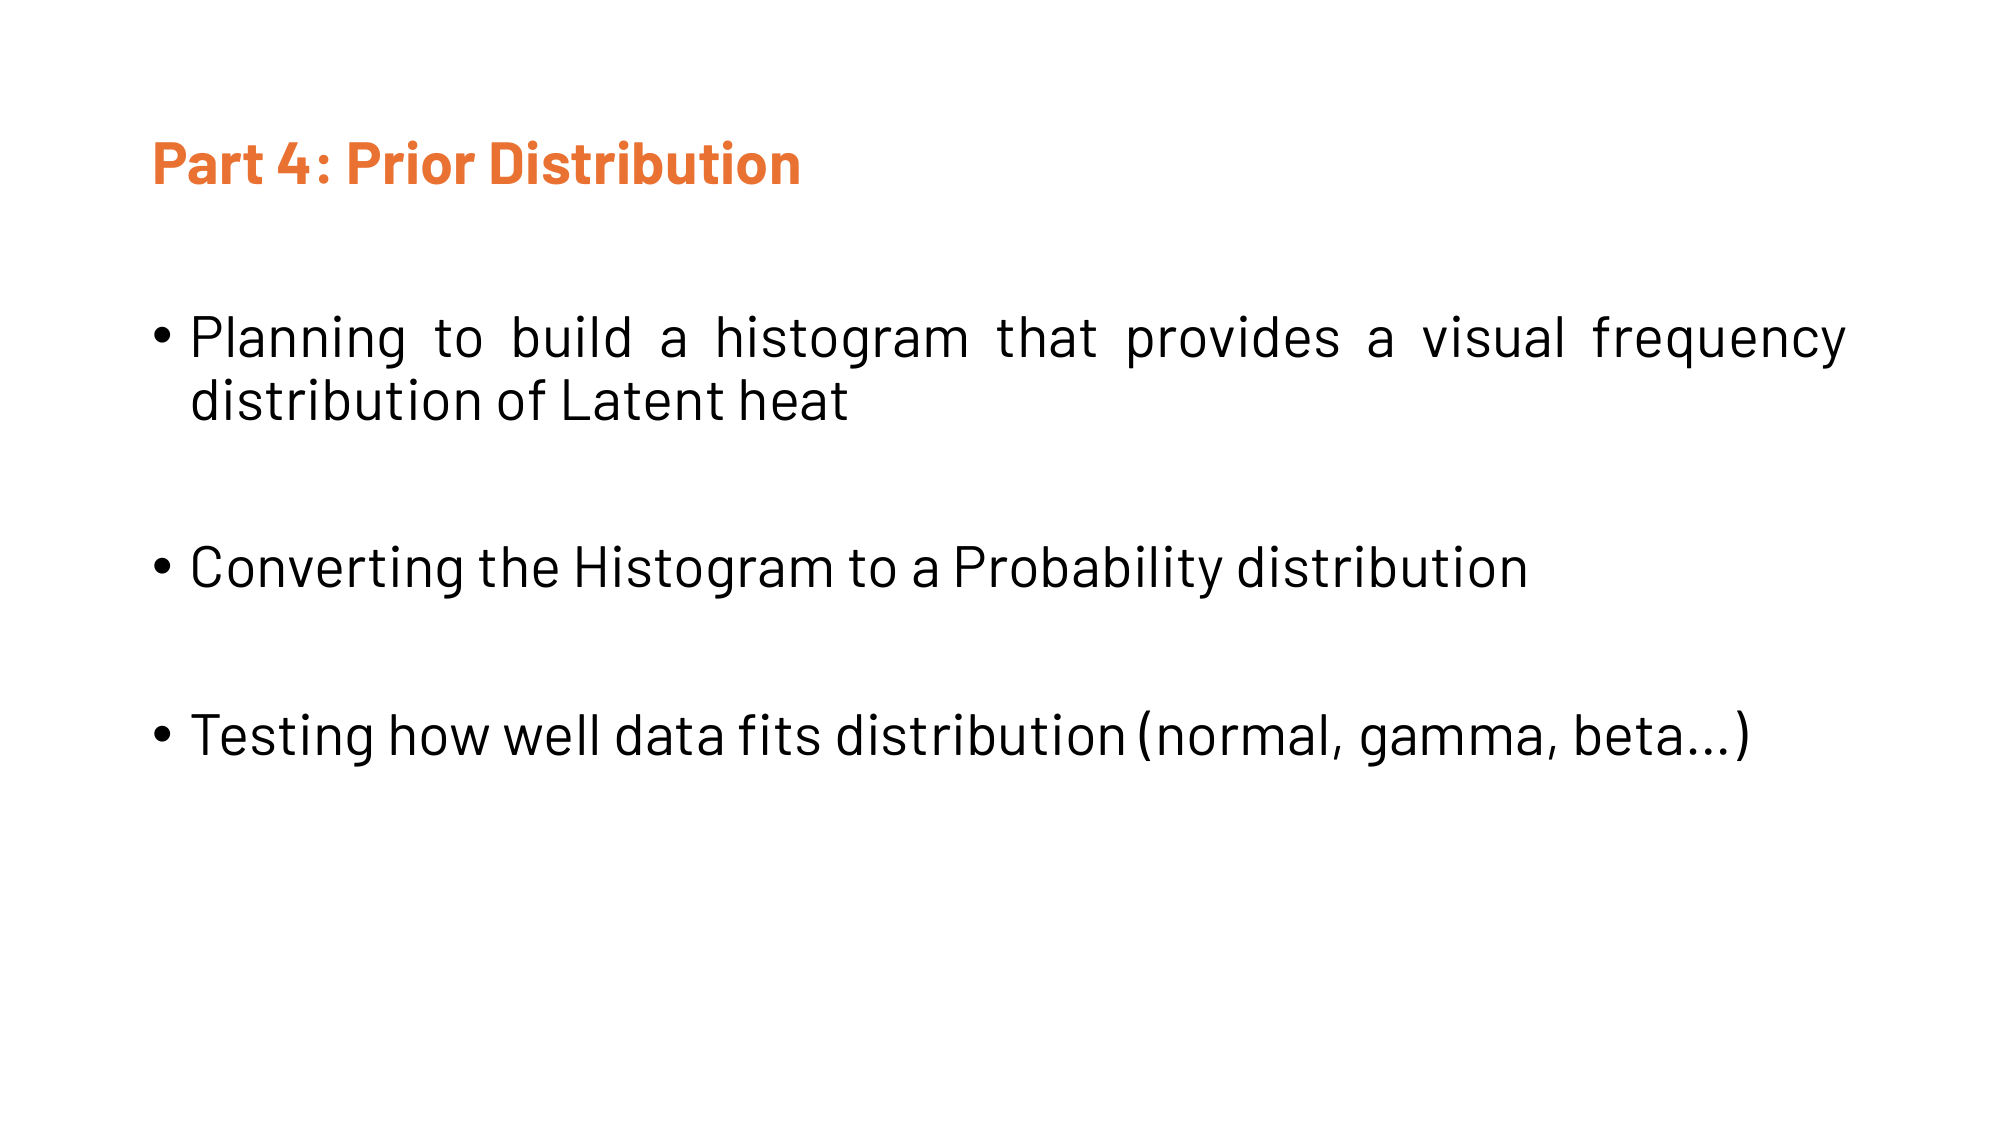

# Part 4: Prior Distribution
Planning to build a histogram that provides a visual frequency distribution of Latent heat

Converting the Histogram to a Probability distribution

Testing how well data fits distribution (normal, gamma, beta…)